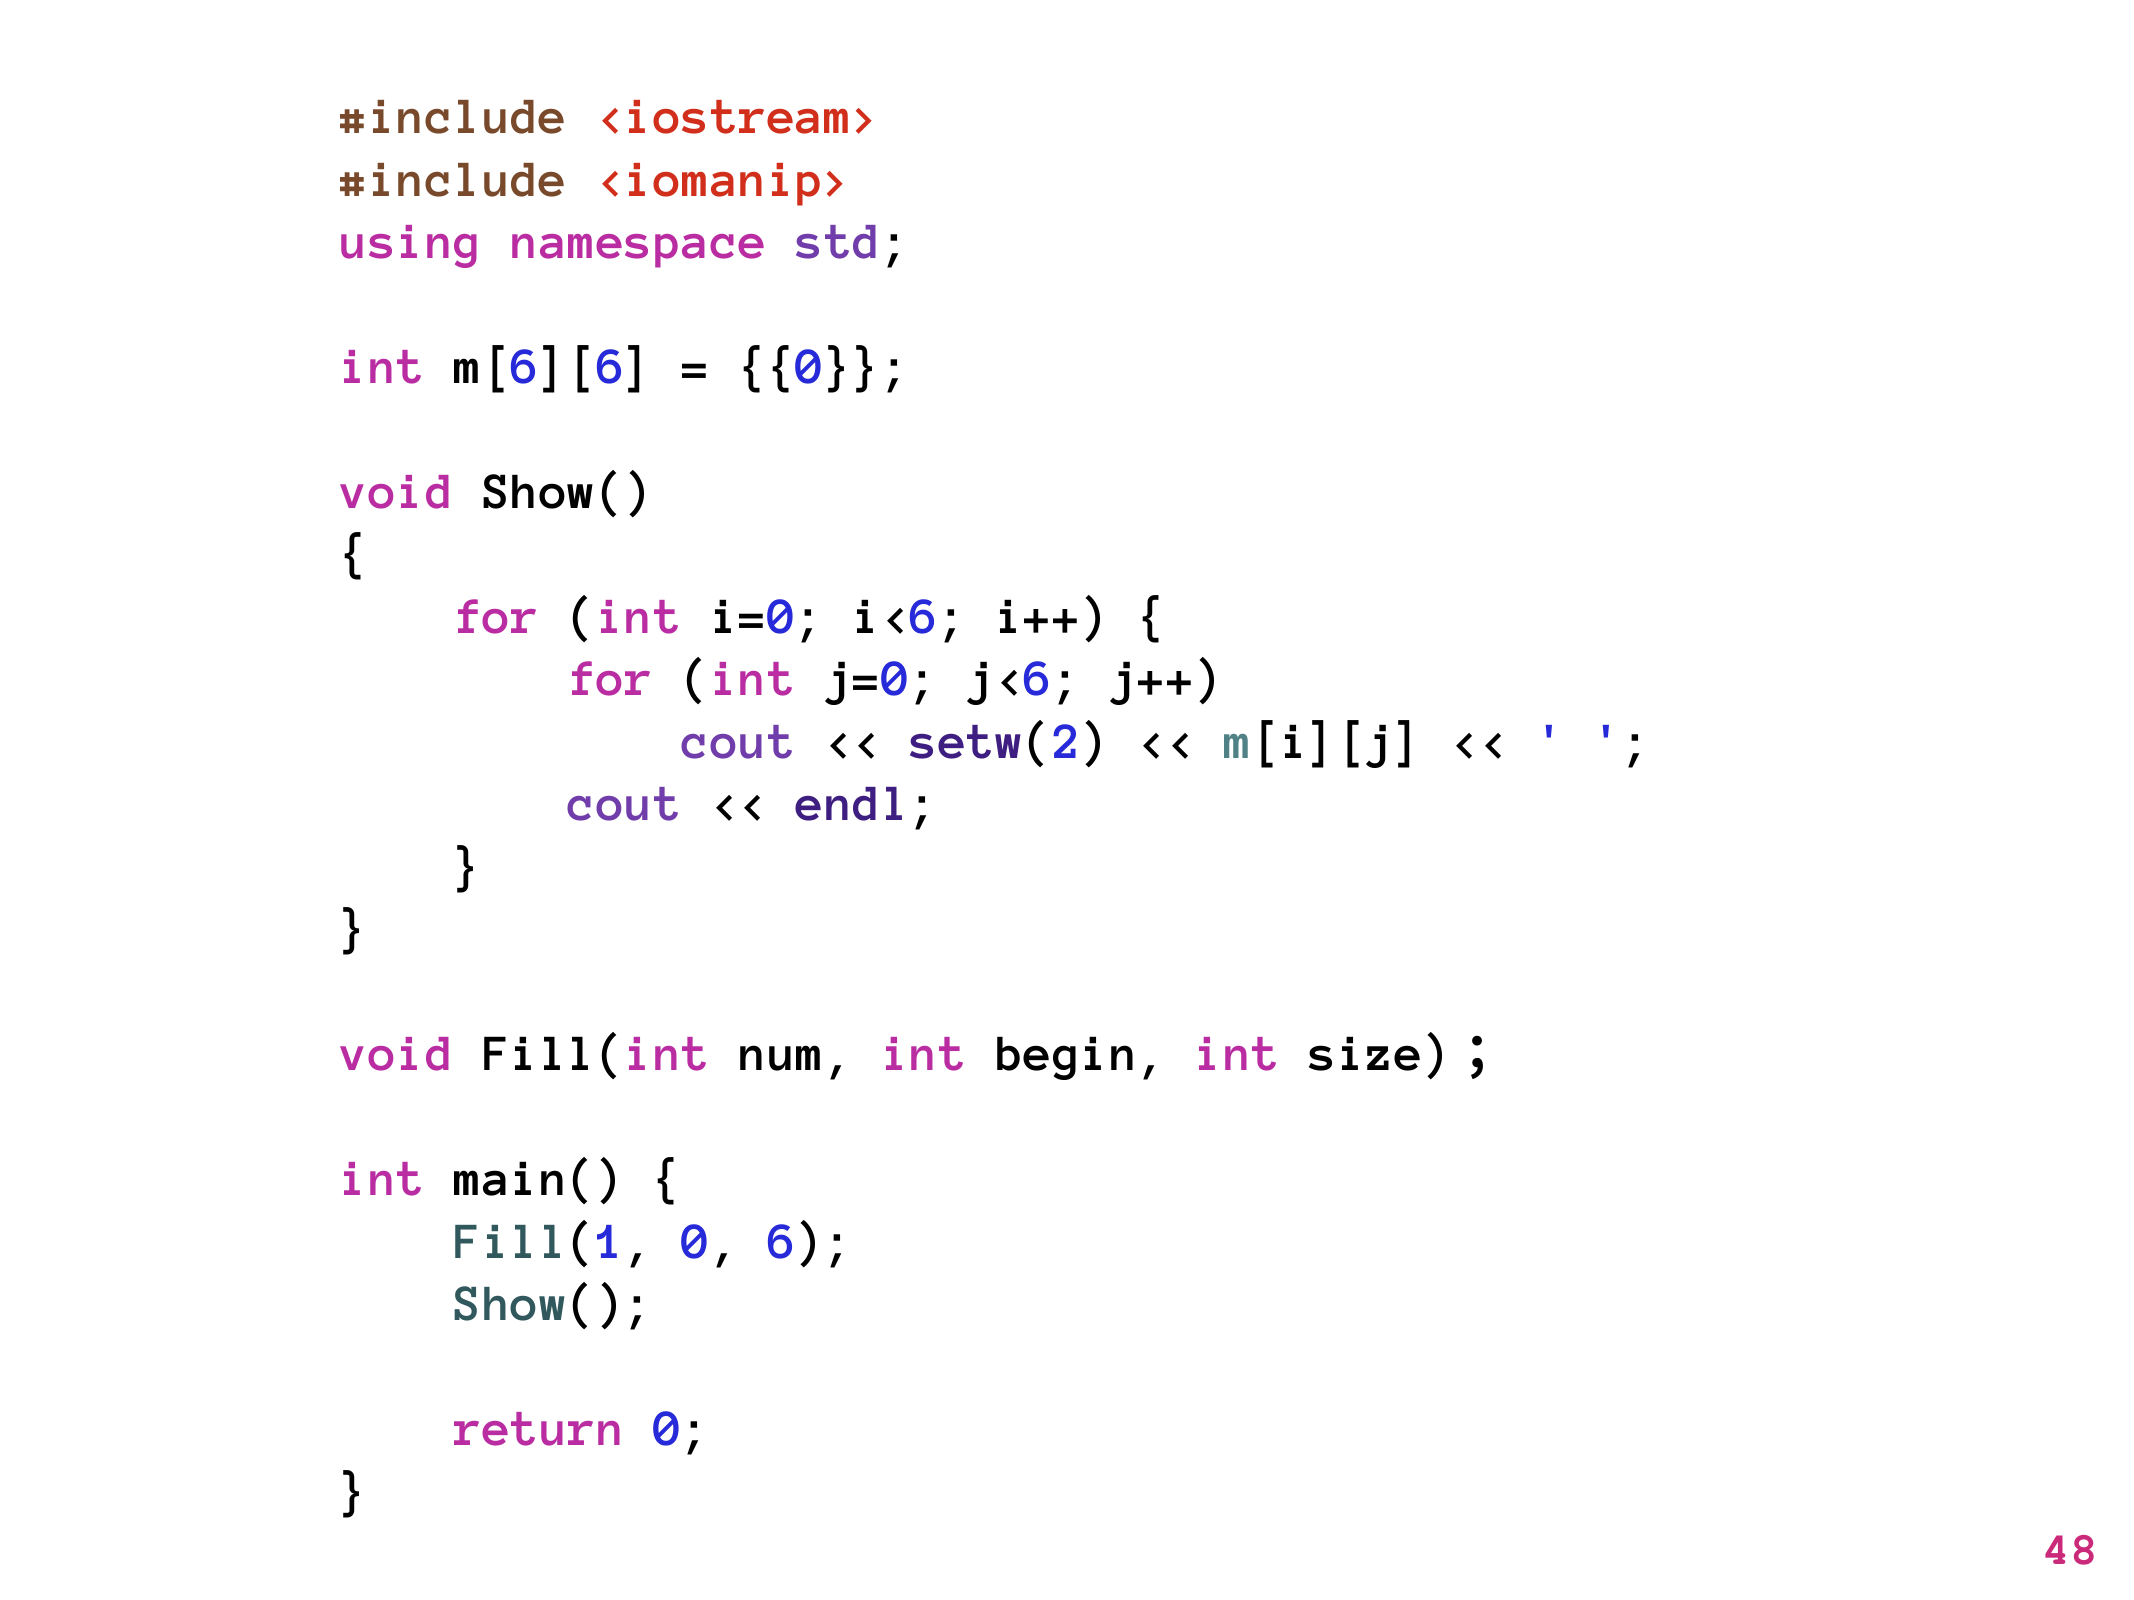

#include <iostream>
#include <iomanip>
using namespace std;

int m[6][6] = {{0}};

void Show()
{
    for (int i=0; i<6; i++) {
        for (int j=0; j<6; j++)
            cout << setw(2) << m[i][j] << ' ';
        cout << endl;
    }
}

void Fill(int num, int begin, int size)；

int main() {
    Fill(1, 0, 6);
    Show();

    return 0;
}
48